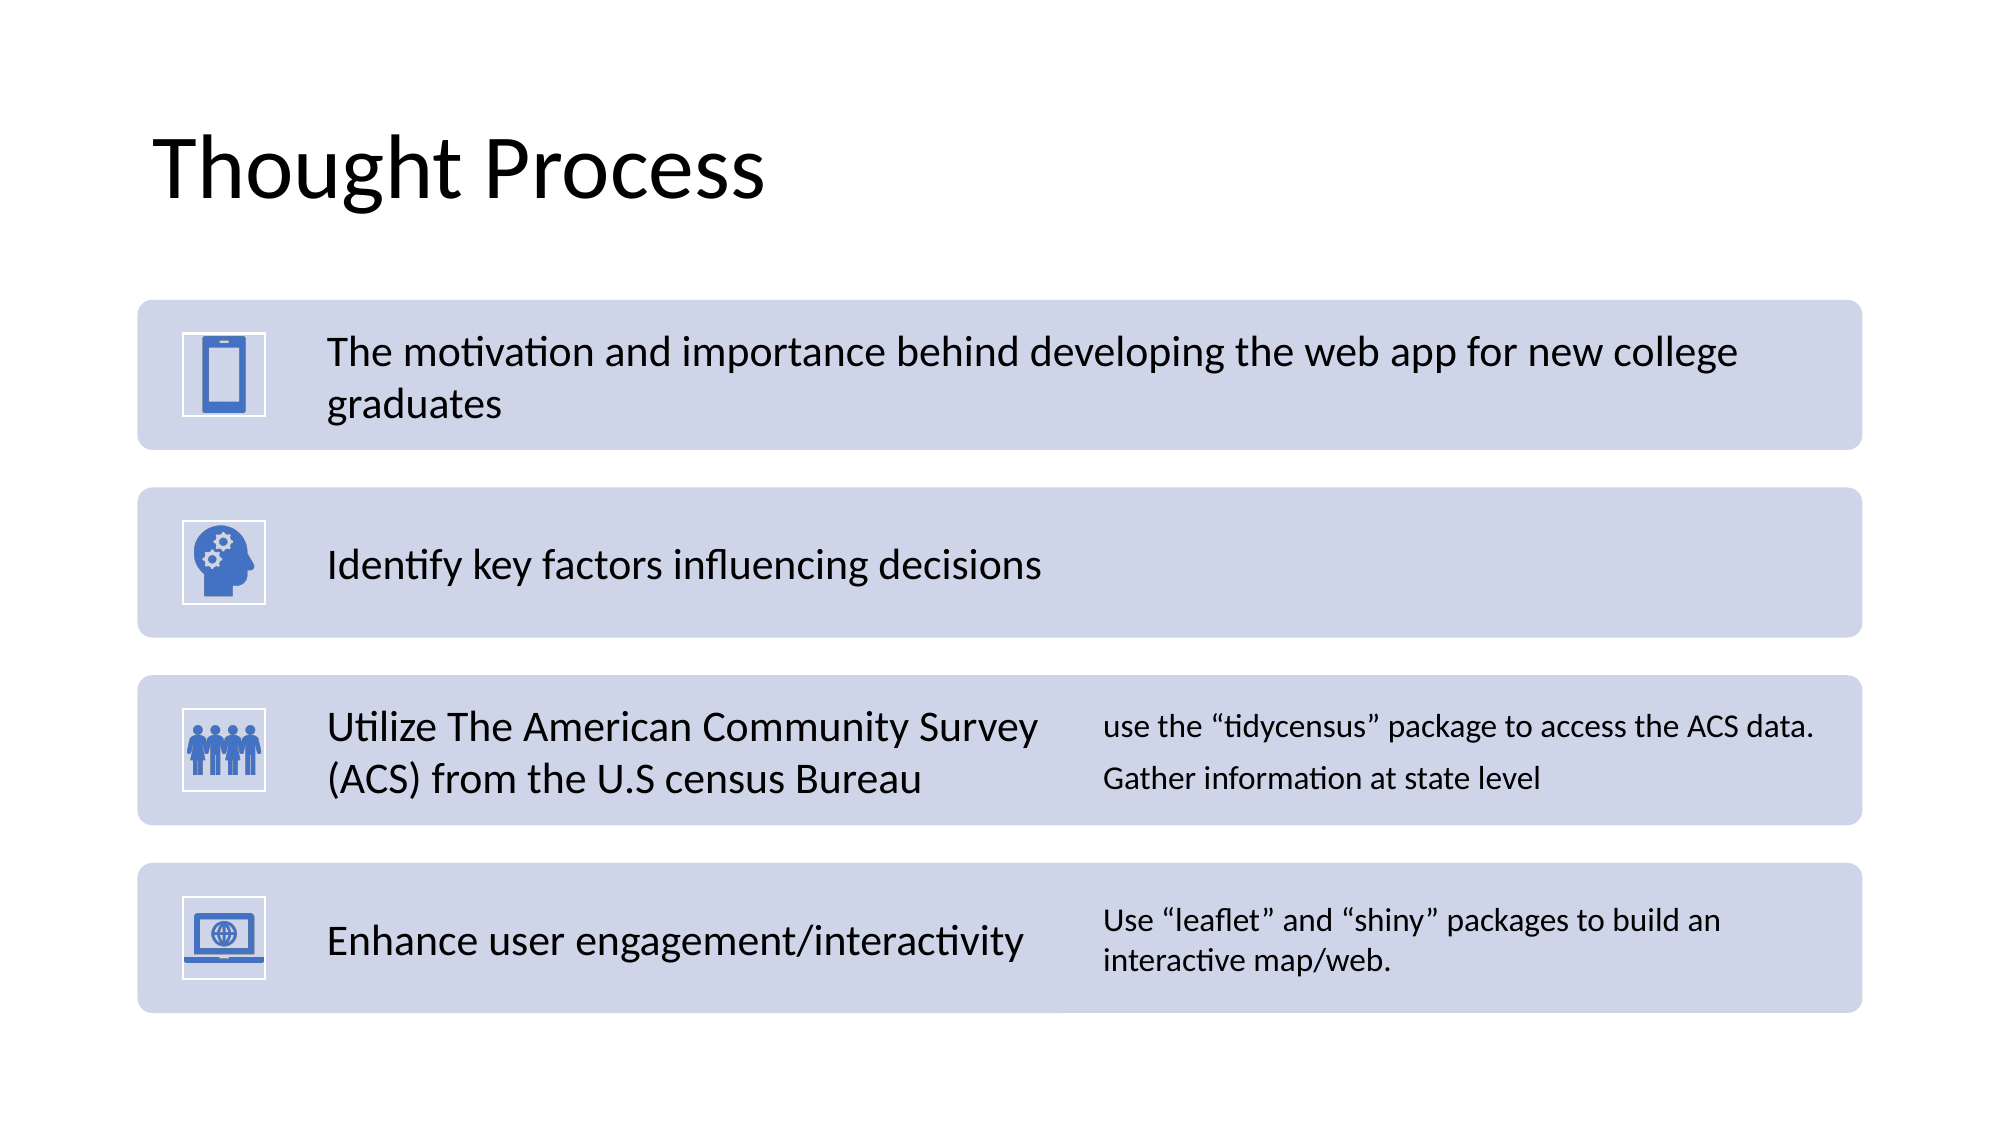

# Thought Process
The motivation and importance behind developing the web app for new college graduates
Identify key factors influencing decisions
Utilize The American Community Survey (ACS) from the U.S census Bureau
use the “tidycensus” package to access the ACS data.
Gather information at state level
Enhance user engagement/interactivity
Use “leaflet” and “shiny” packages to build an interactive map/web.